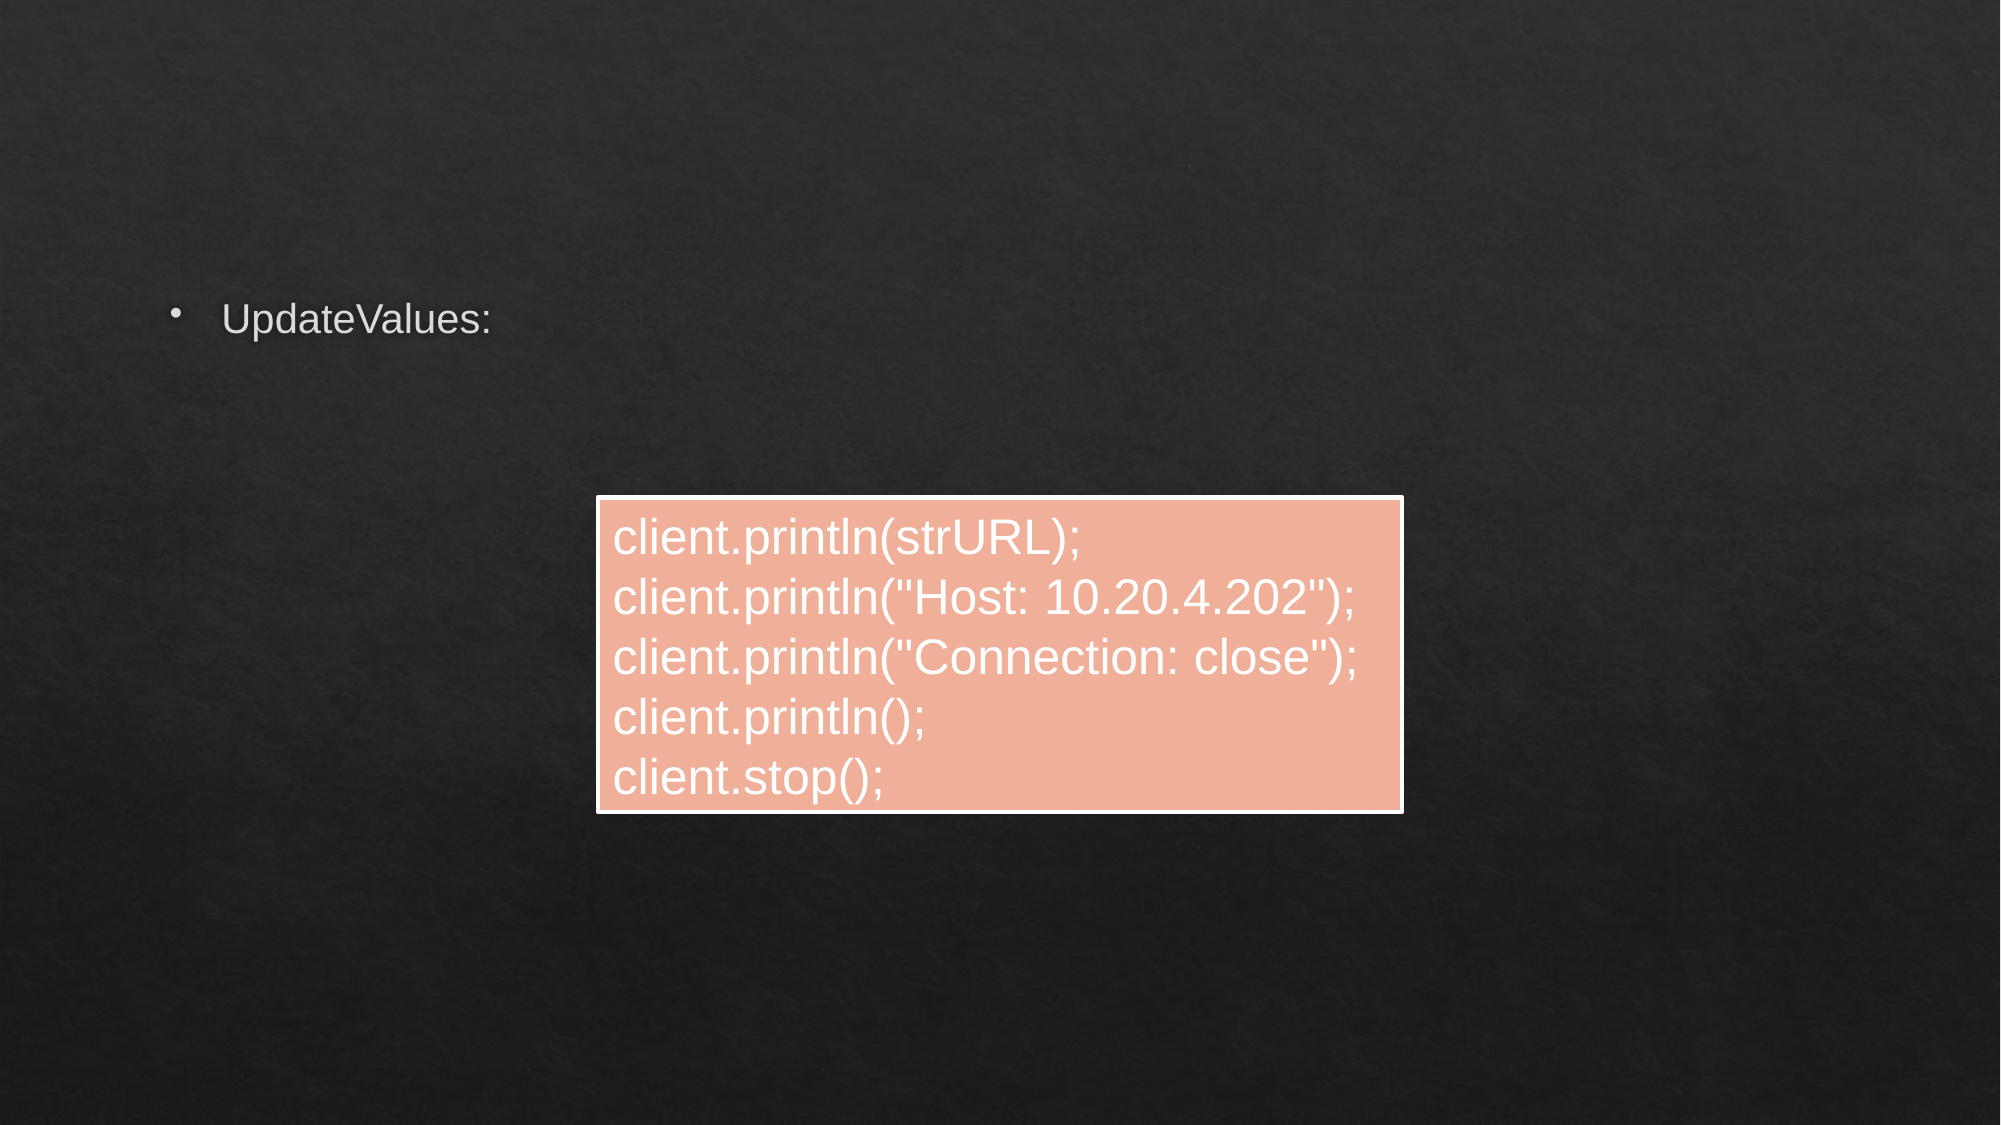

UpdateValues:

client.println(strURL);
client.println("Host: 10.20.4.202");
client.println("Connection: close");
client.println();
client.stop();